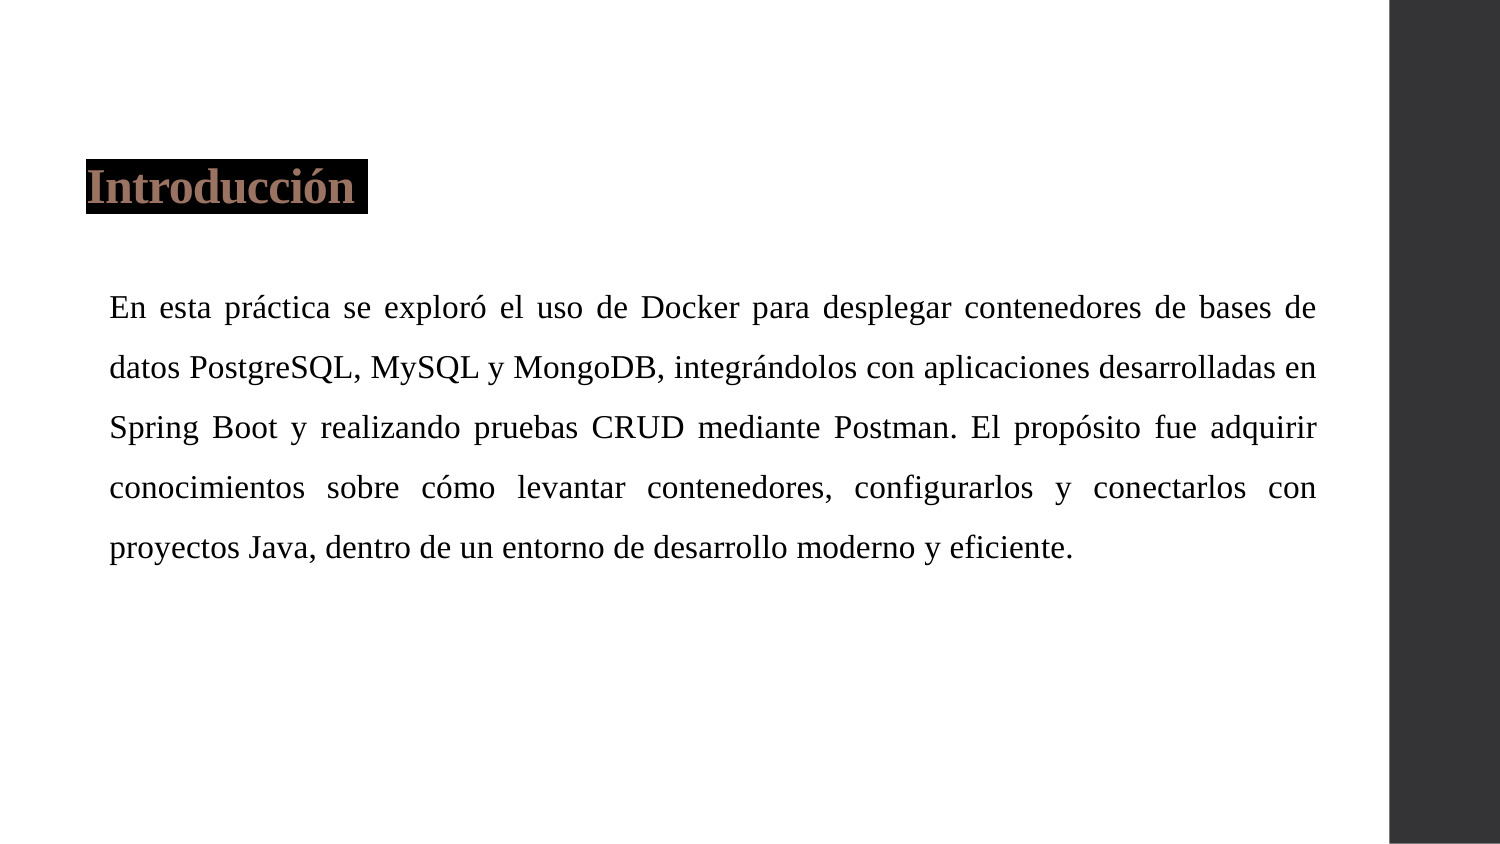

# Introducción
En esta práctica se exploró el uso de Docker para desplegar contenedores de bases de datos PostgreSQL, MySQL y MongoDB, integrándolos con aplicaciones desarrolladas en Spring Boot y realizando pruebas CRUD mediante Postman. El propósito fue adquirir conocimientos sobre cómo levantar contenedores, configurarlos y conectarlos con proyectos Java, dentro de un entorno de desarrollo moderno y eficiente.